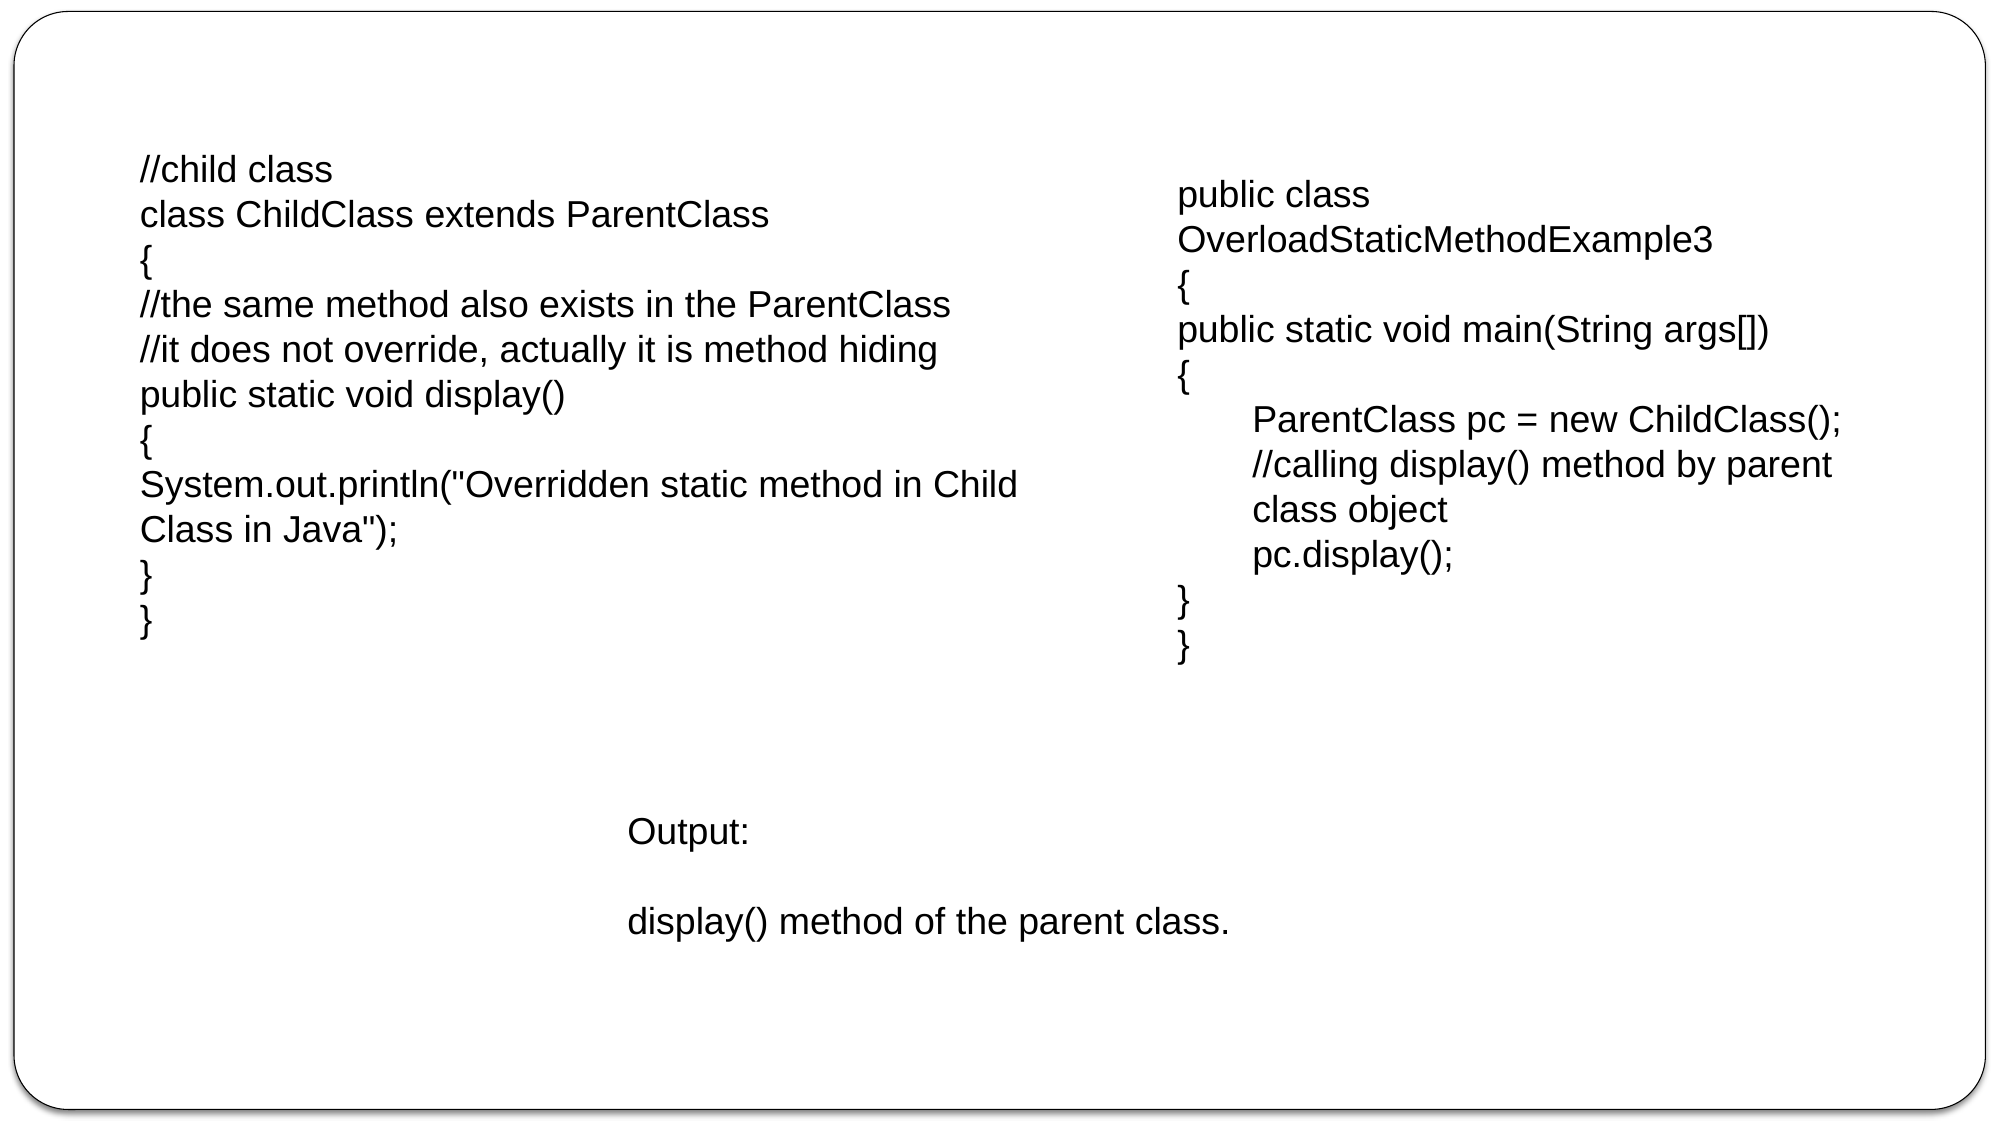

//child class
class ChildClass extends ParentClass
{
//the same method also exists in the ParentClass
//it does not override, actually it is method hiding
public static void display()
{
System.out.println("Overridden static method in Child Class in Java");
}
}
public class OverloadStaticMethodExample3
{
public static void main(String args[])
{
ParentClass pc = new ChildClass();
//calling display() method by parent class object
pc.display();
}
}
Output:

display() method of the parent class.